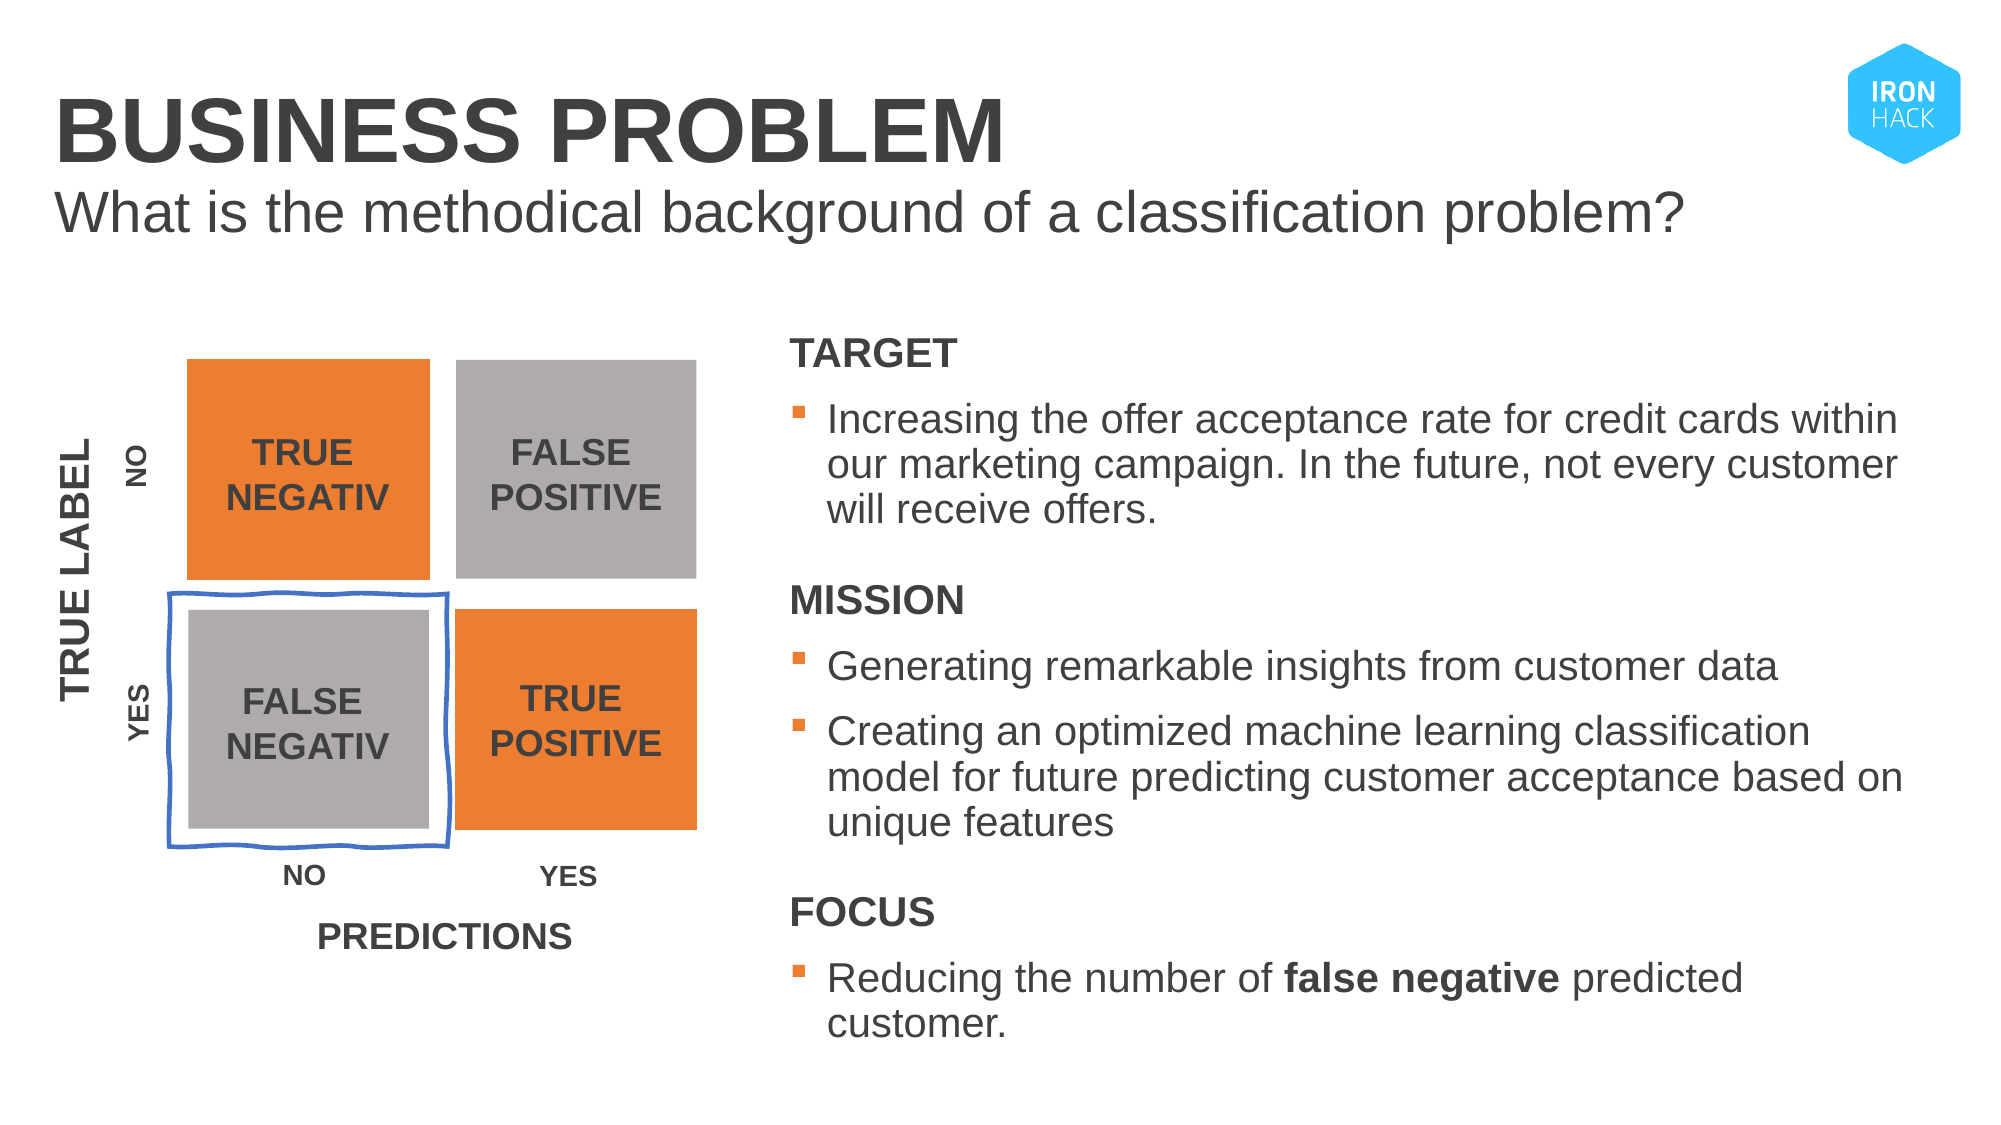

# BUSINESS PROBLEM What is the methodical background of a classification problem?
TARGET
Increasing the offer acceptance rate for credit cards within our marketing campaign. In the future, not every customer will receive offers.
MISSION
Generating remarkable insights from customer data
Creating an optimized machine learning classification model for future predicting customer acceptance based on unique features
FOCUS
Reducing the number of false negative predicted customer.

TRUE
NEGATIV
FALSE
POSITIVE
NO
TRUE LABEL

TRUE
POSITIVE
FALSE
NEGATIV
YES
NO
YES
PREDICTIONS